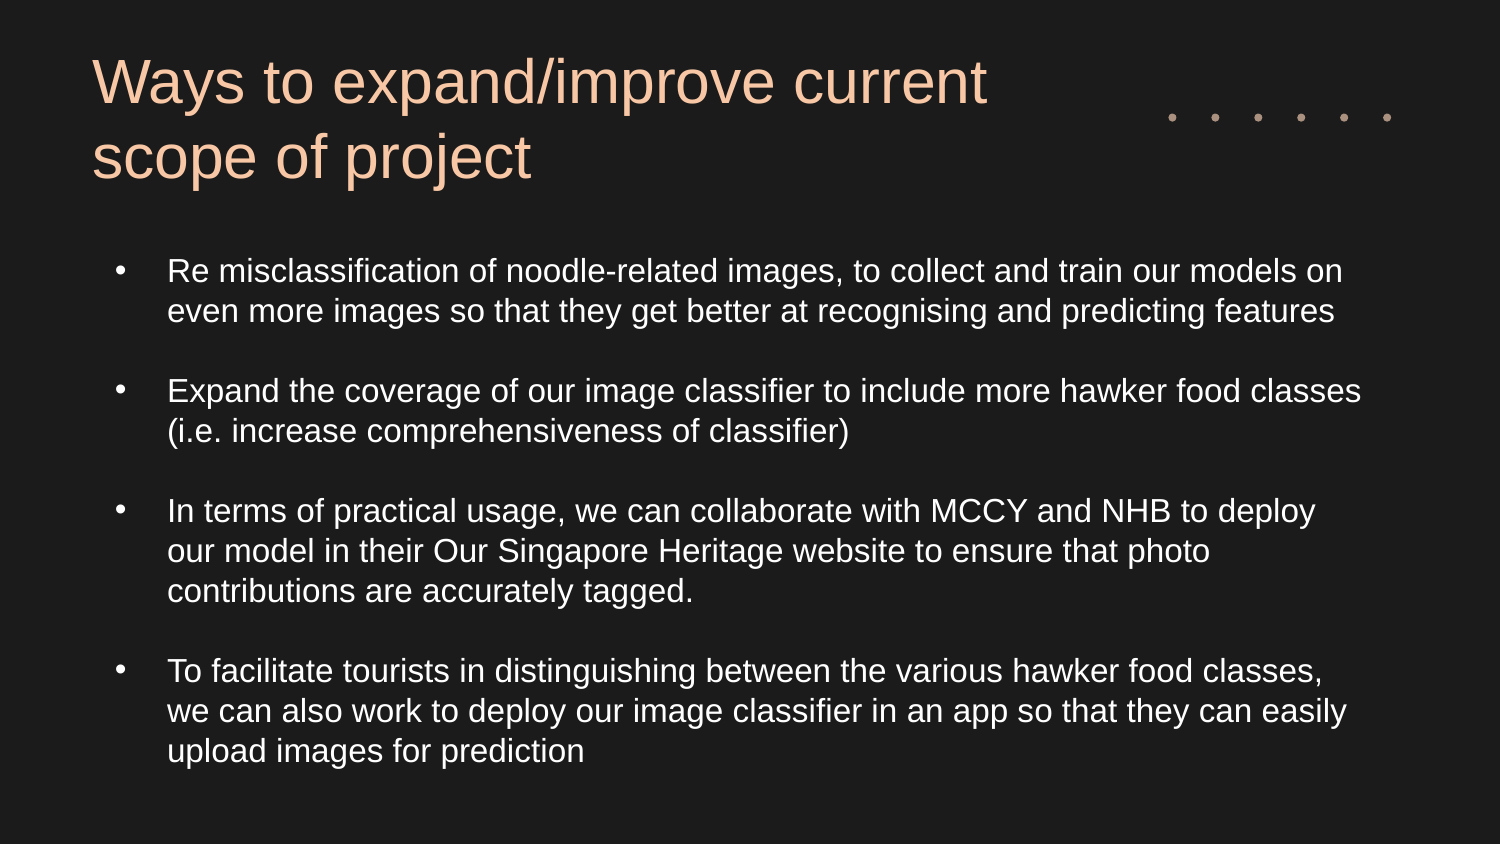

# Ways to expand/improve current scope of project
Re misclassification of noodle-related images, to collect and train our models on even more images so that they get better at recognising and predicting features

Expand the coverage of our image classifier to include more hawker food classes (i.e. increase comprehensiveness of classifier)

In terms of practical usage, we can collaborate with MCCY and NHB to deploy our model in their Our Singapore Heritage website to ensure that photo contributions are accurately tagged.

To facilitate tourists in distinguishing between the various hawker food classes, we can also work to deploy our image classifier in an app so that they can easily upload images for prediction